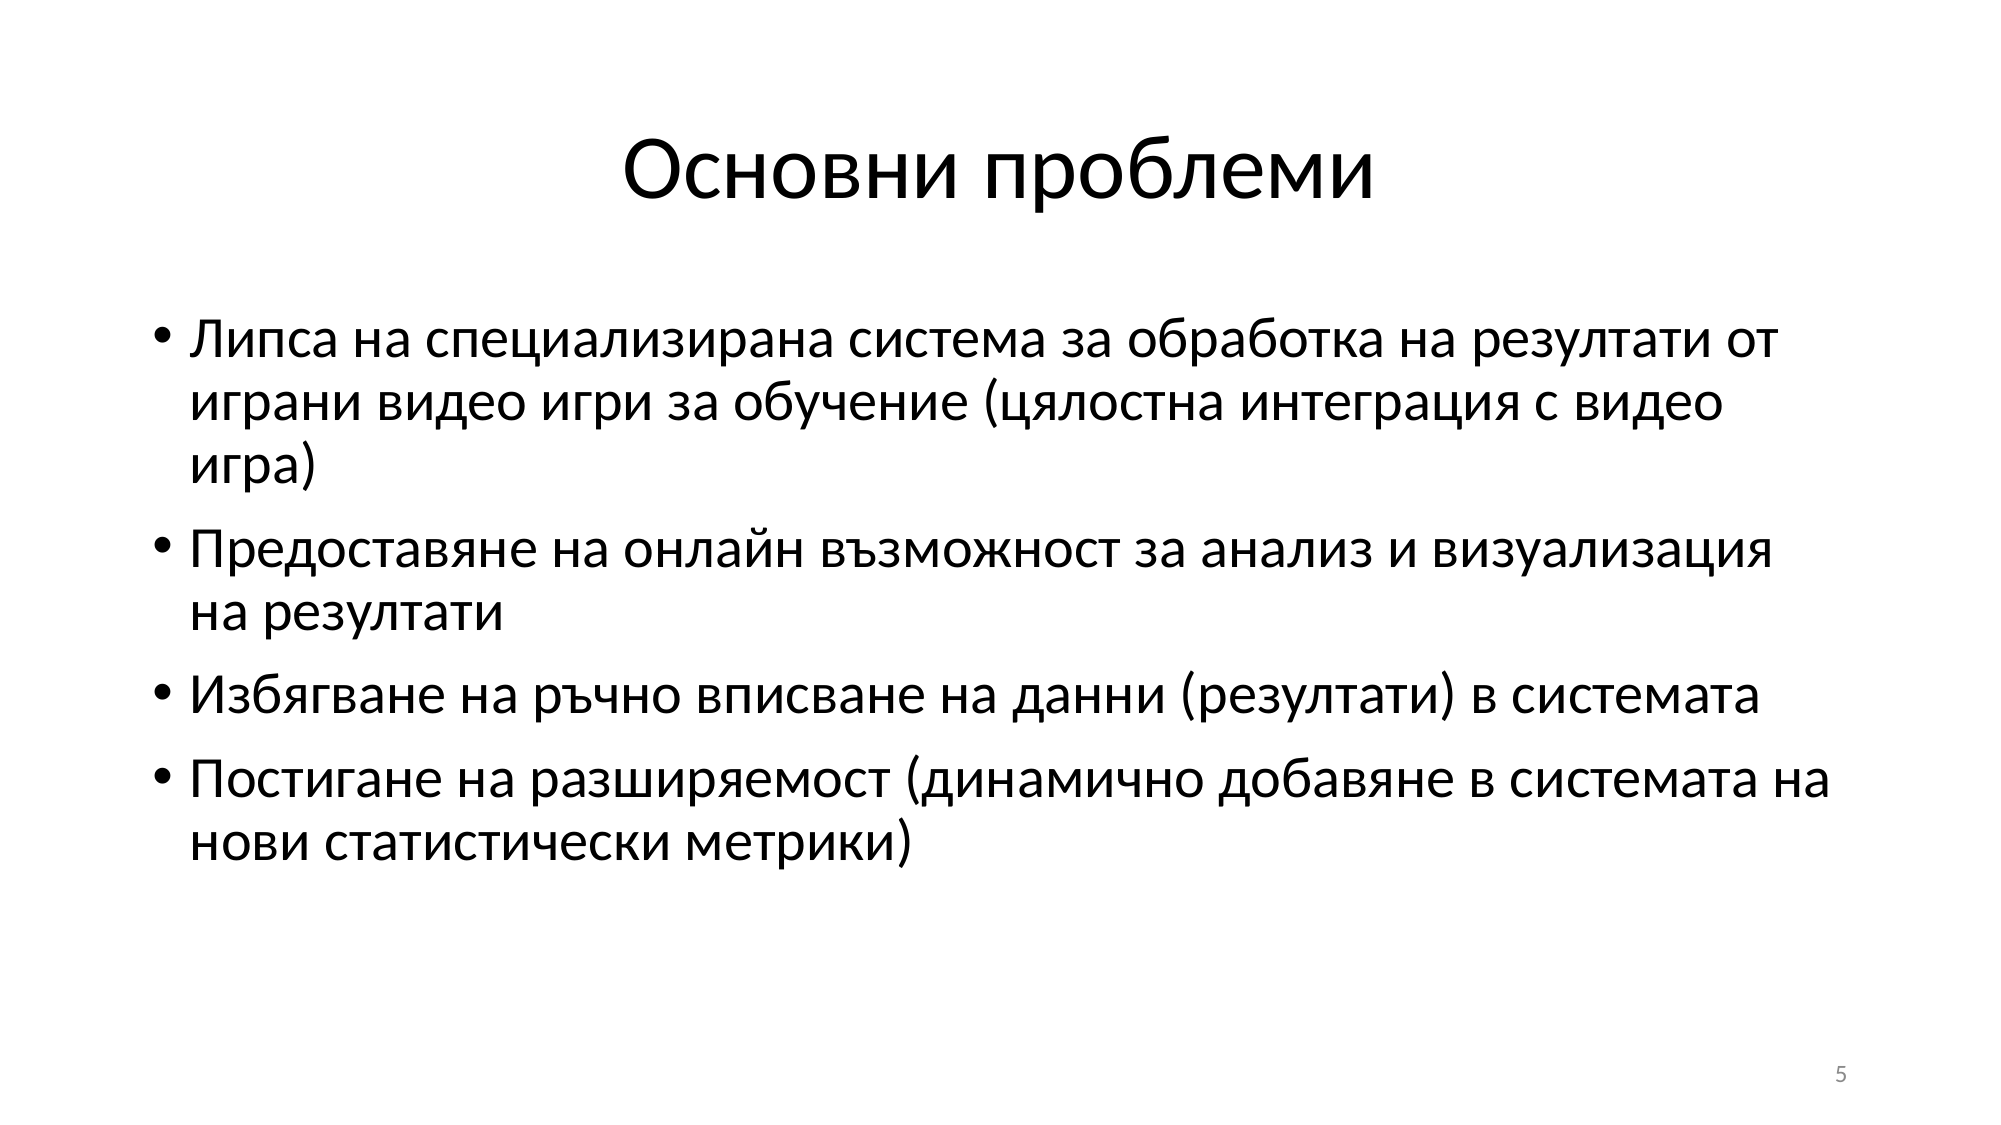

# Основни проблеми
Липса на специализирана система за обработка на резултати от играни видео игри за обучение (цялостна интеграция с видео игра)
Предоставяне на онлайн възможност за анализ и визуализация на резултати
Избягване на ръчно вписване на данни (резултати) в системата
Постигане на разширяемост (динамично добавяне в системата на нови статистически метрики)
5